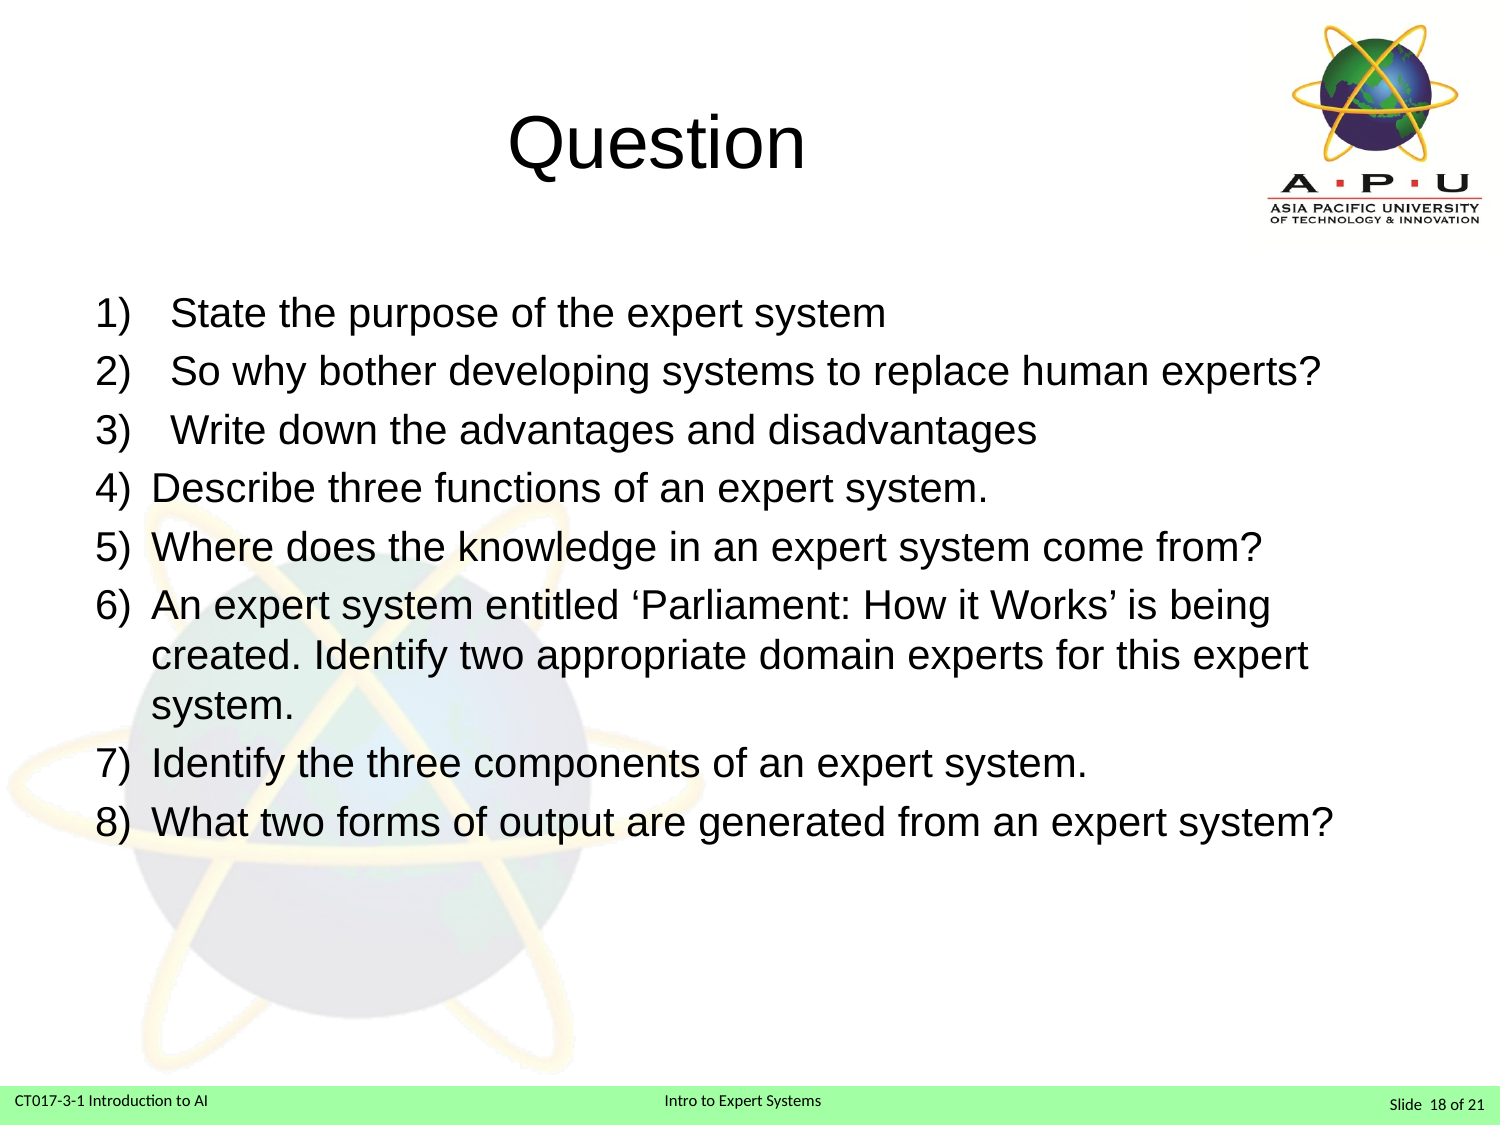

# Question
State the purpose of the expert system
So why bother developing systems to replace human experts?
Write down the advantages and disadvantages
Describe three functions of an expert system.
Where does the knowledge in an expert system come from?
An expert system entitled ‘Parliament: How it Works’ is being created. Identify two appropriate domain experts for this expert system.
Identify the three components of an expert system.
What two forms of output are generated from an expert system?
Slide  18 of 21